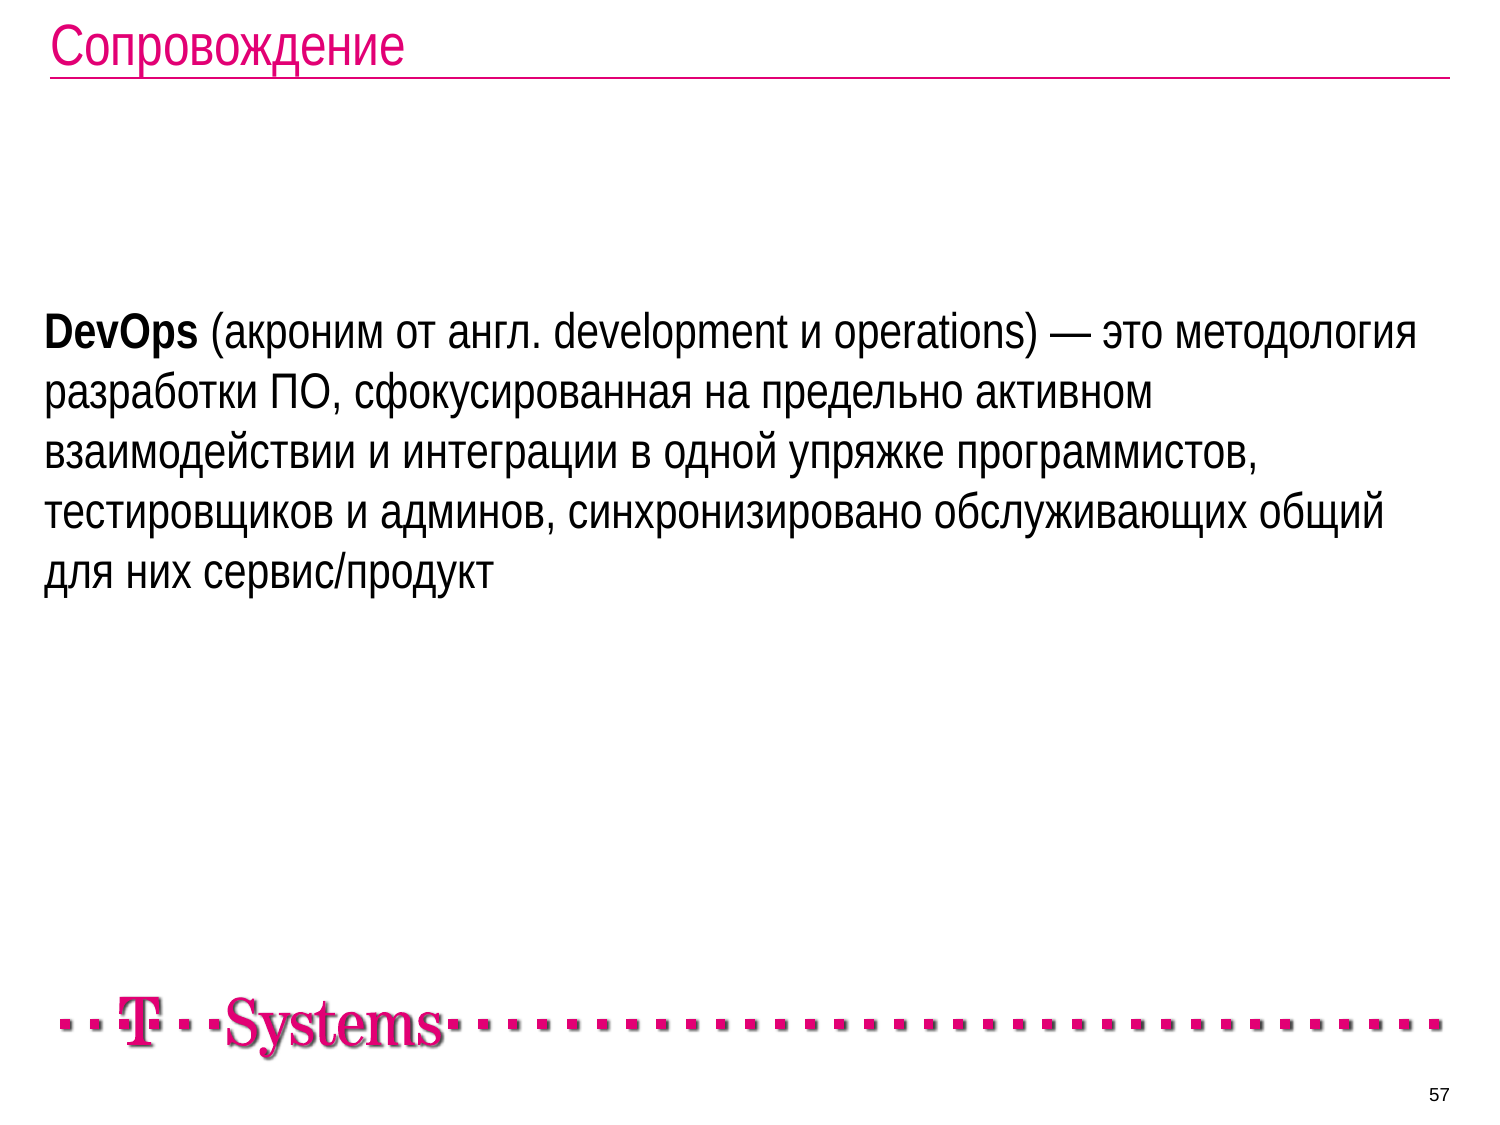

# Сопровождение
DevOps (акроним от англ. development и operations) — это методология разработки ПО, сфокусированная на предельно активном взаимодействии и интеграции в одной упряжке программистов, тестировщиков и админов, синхронизировано обслуживающих общий для них сервис/продукт
57